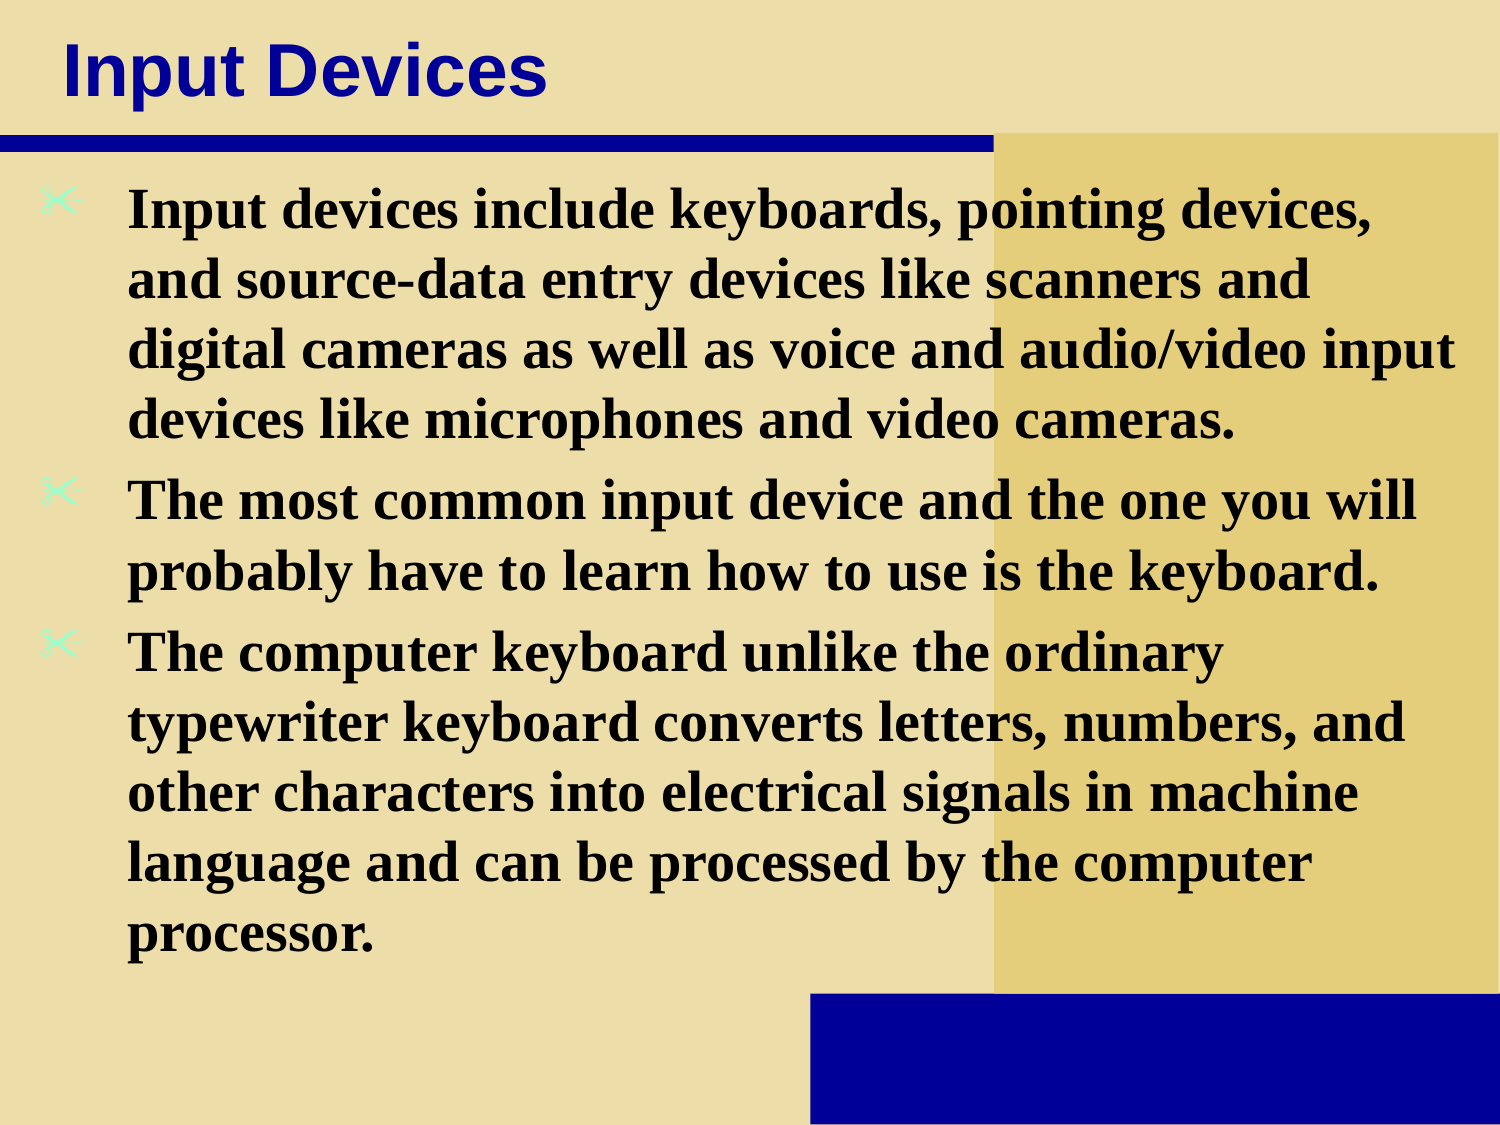

# Input Devices
Input devices include keyboards, pointing devices, and source-data entry devices like scanners and digital cameras as well as voice and audio/video input devices like microphones and video cameras.
The most common input device and the one you will probably have to learn how to use is the keyboard.
The computer keyboard unlike the ordinary typewriter keyboard converts letters, numbers, and other characters into electrical signals in machine language and can be processed by the computer processor.